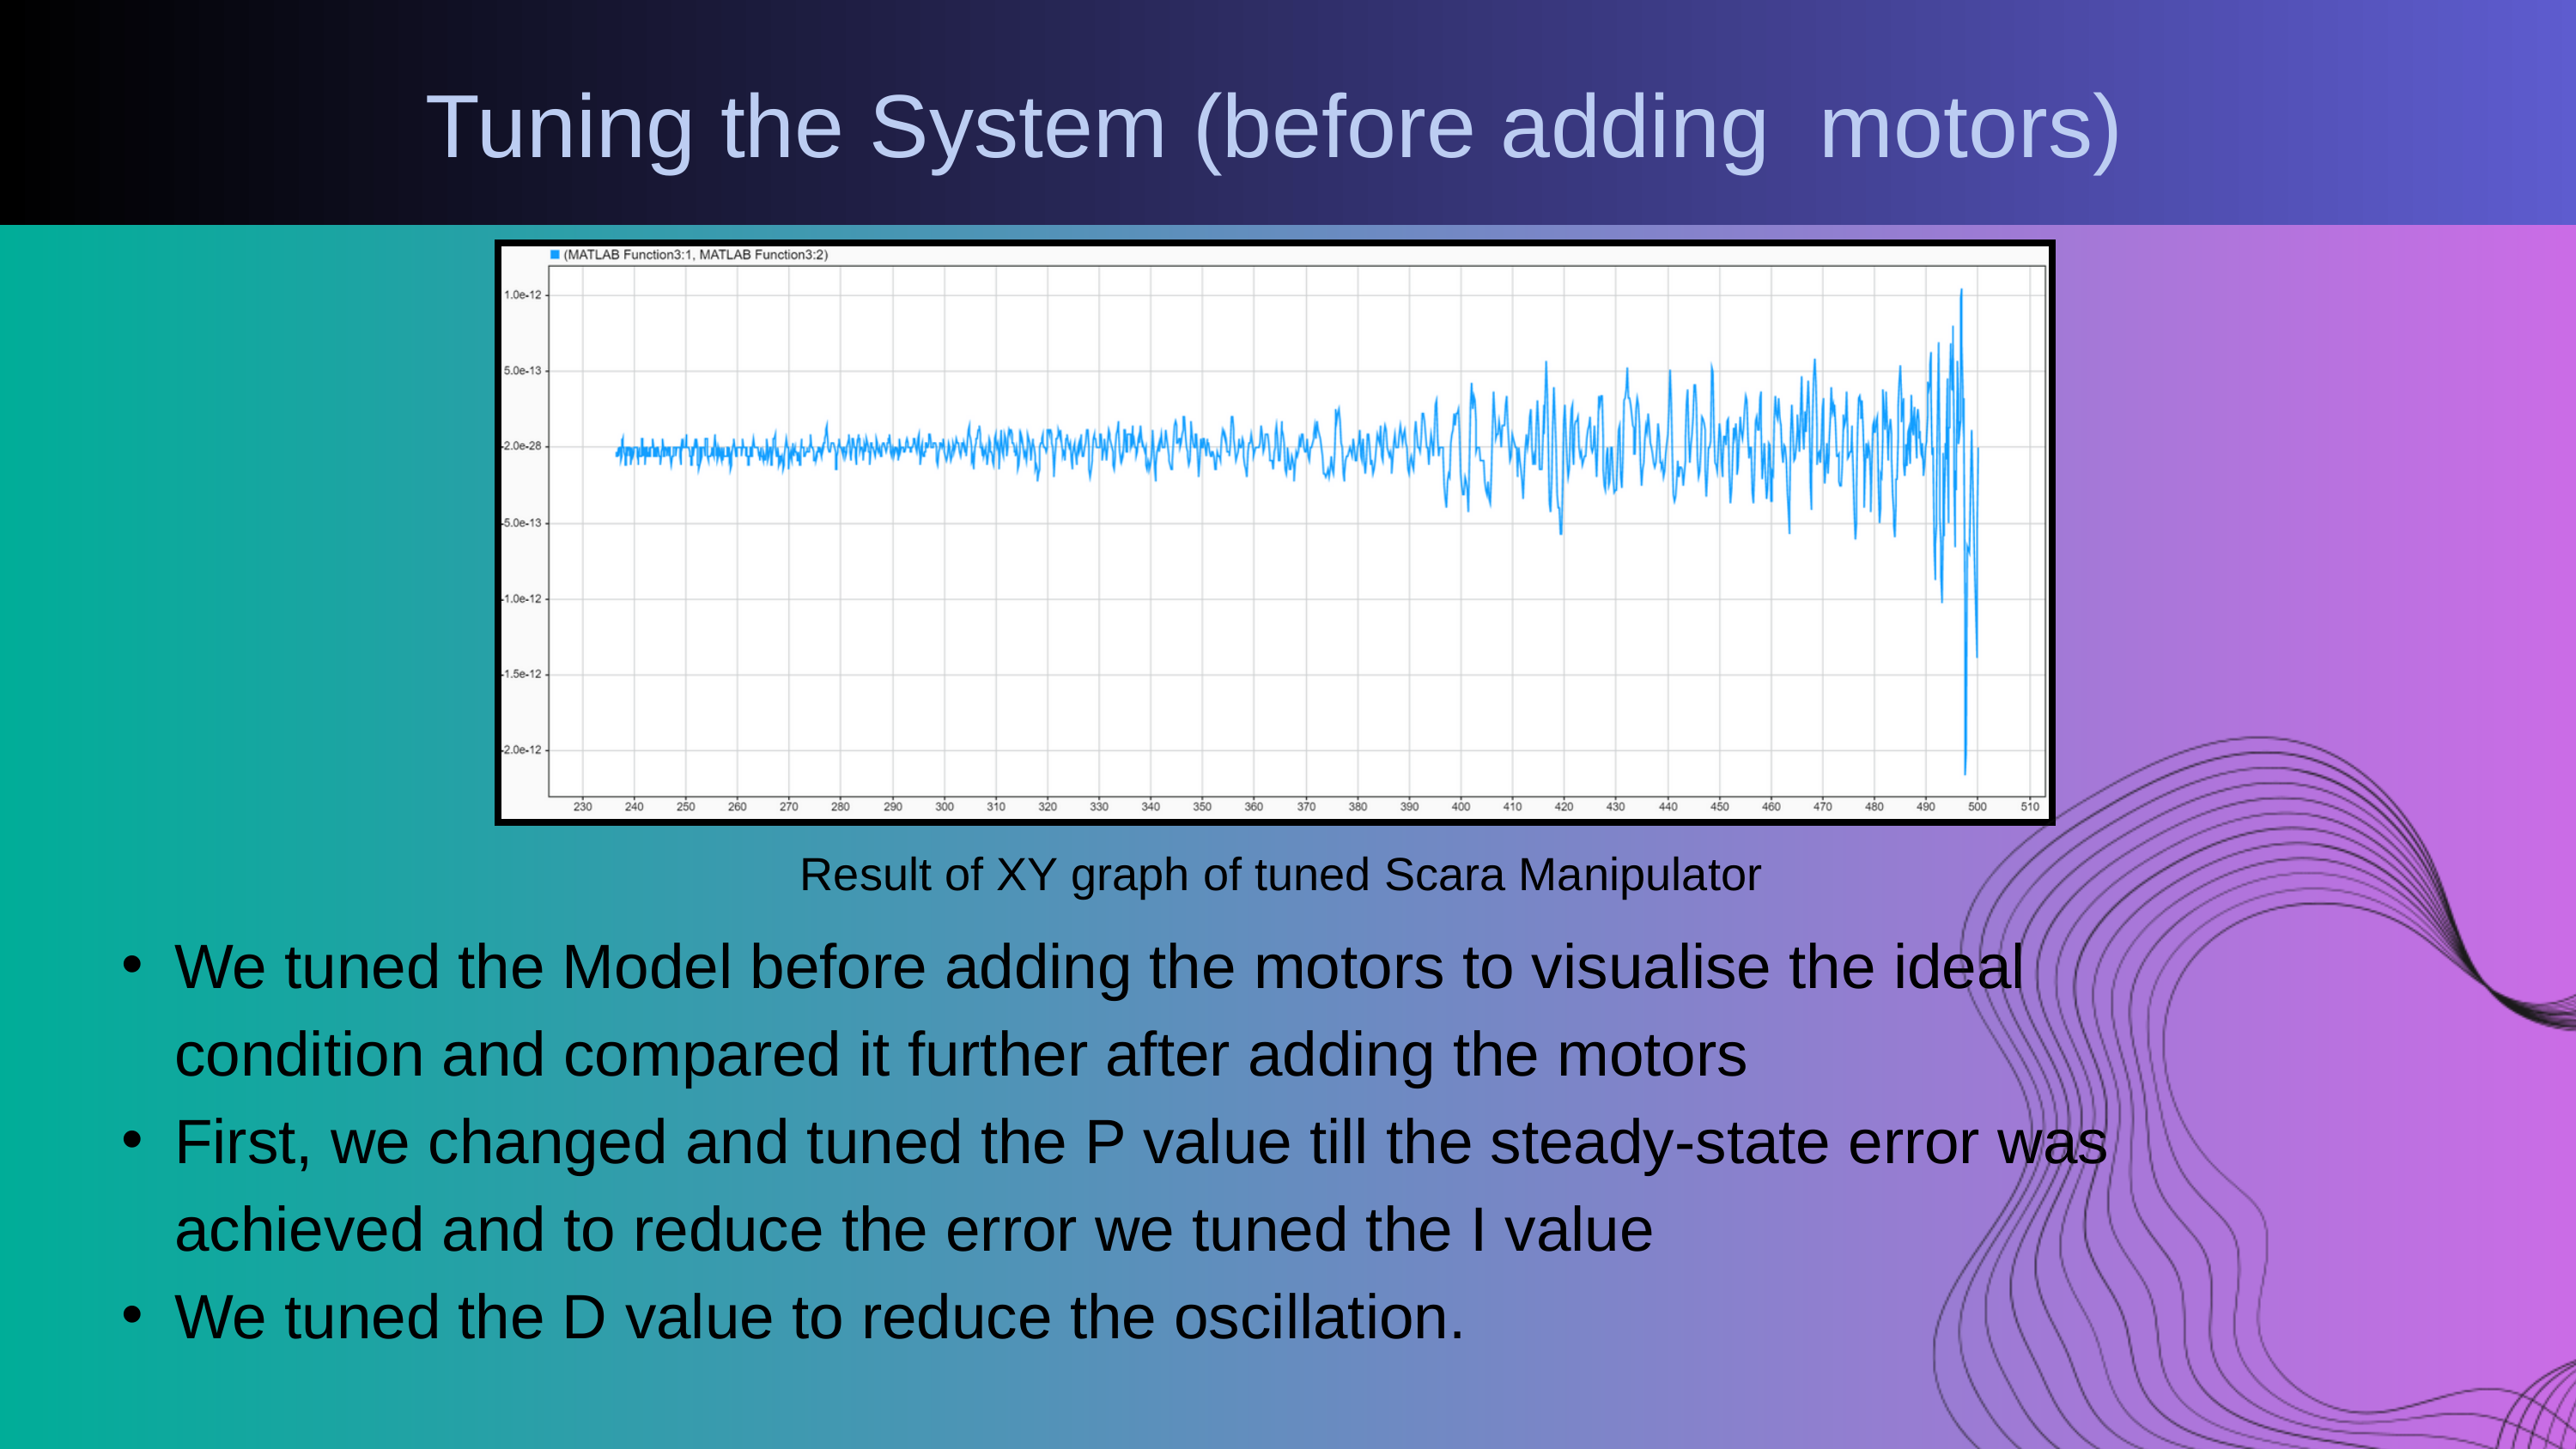

Tuning the System (before adding  motors)

Result of XY graph of tuned Scara Manipulator
We tuned the Model before adding the motors to visualise the ideal condition and compared it further after adding the motors
First, we changed and tuned the P value till the steady-state error was achieved and to reduce the error we tuned the I value
We tuned the D value to reduce the oscillation.